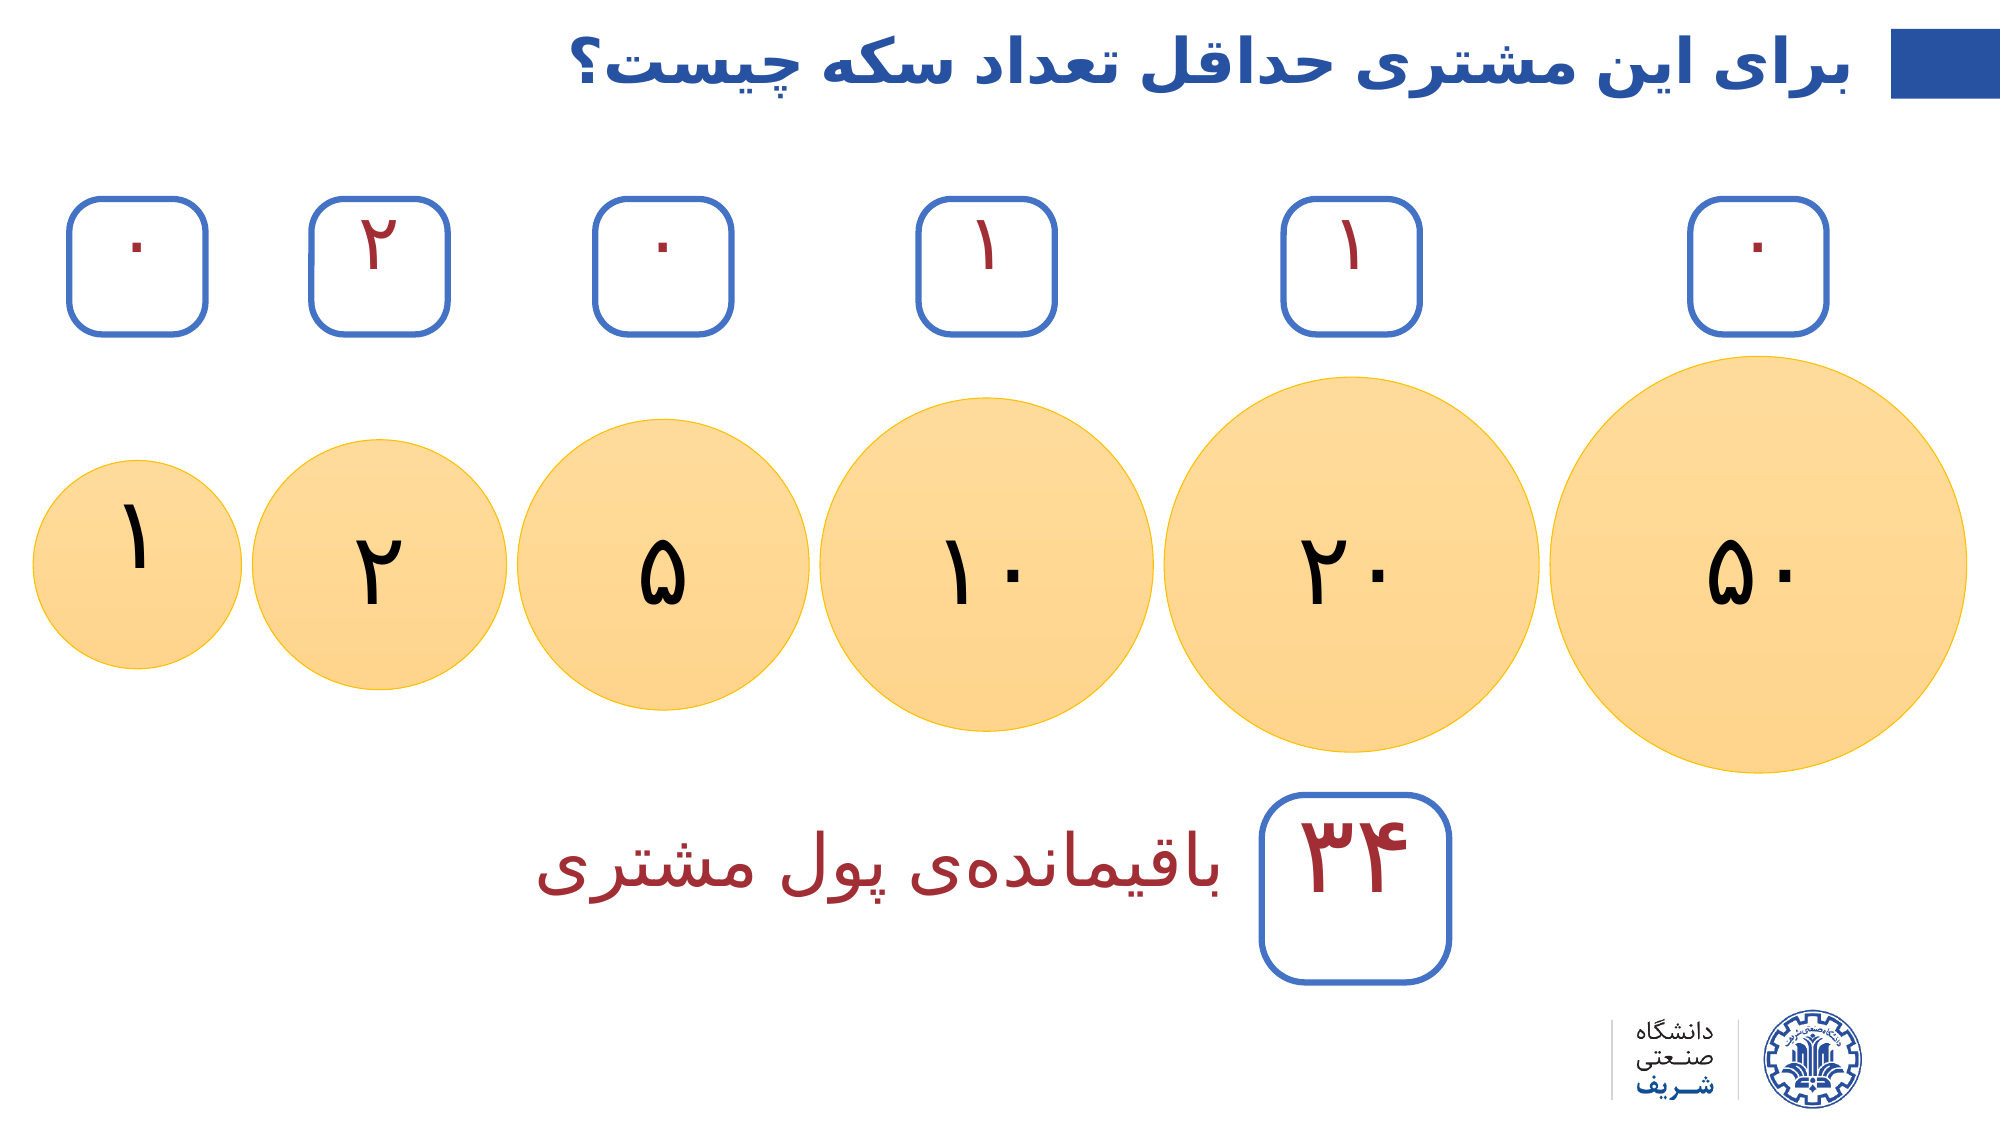

برای این مشتری حداقل تعداد سکه چیست؟
۰
۲
۰
۱
۱
۰
۵۰
۲۰
۱۰
۵
۲
۱
۳۴
باقیمانده‌ی پول مشتری